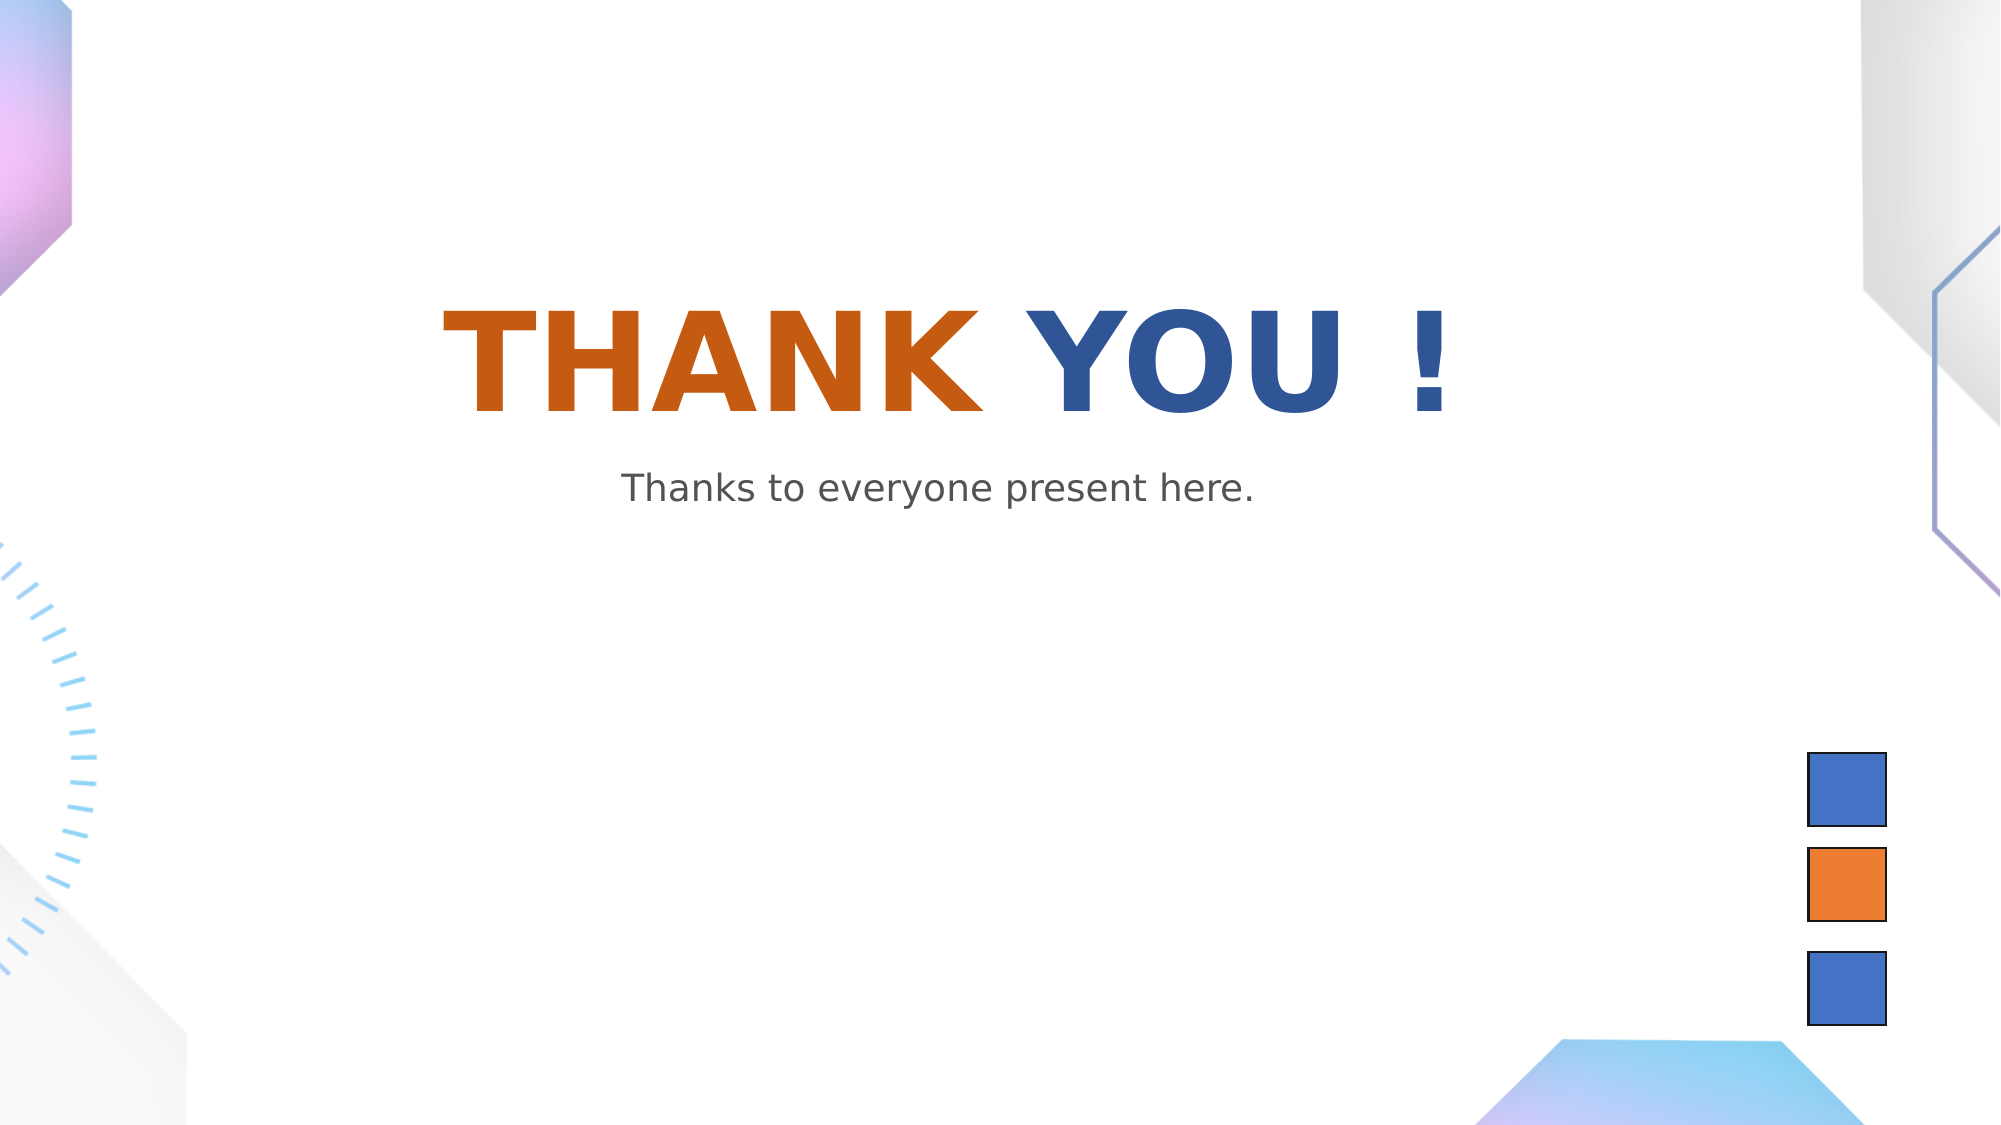

# THANK YOU !
Thanks to everyone present here.